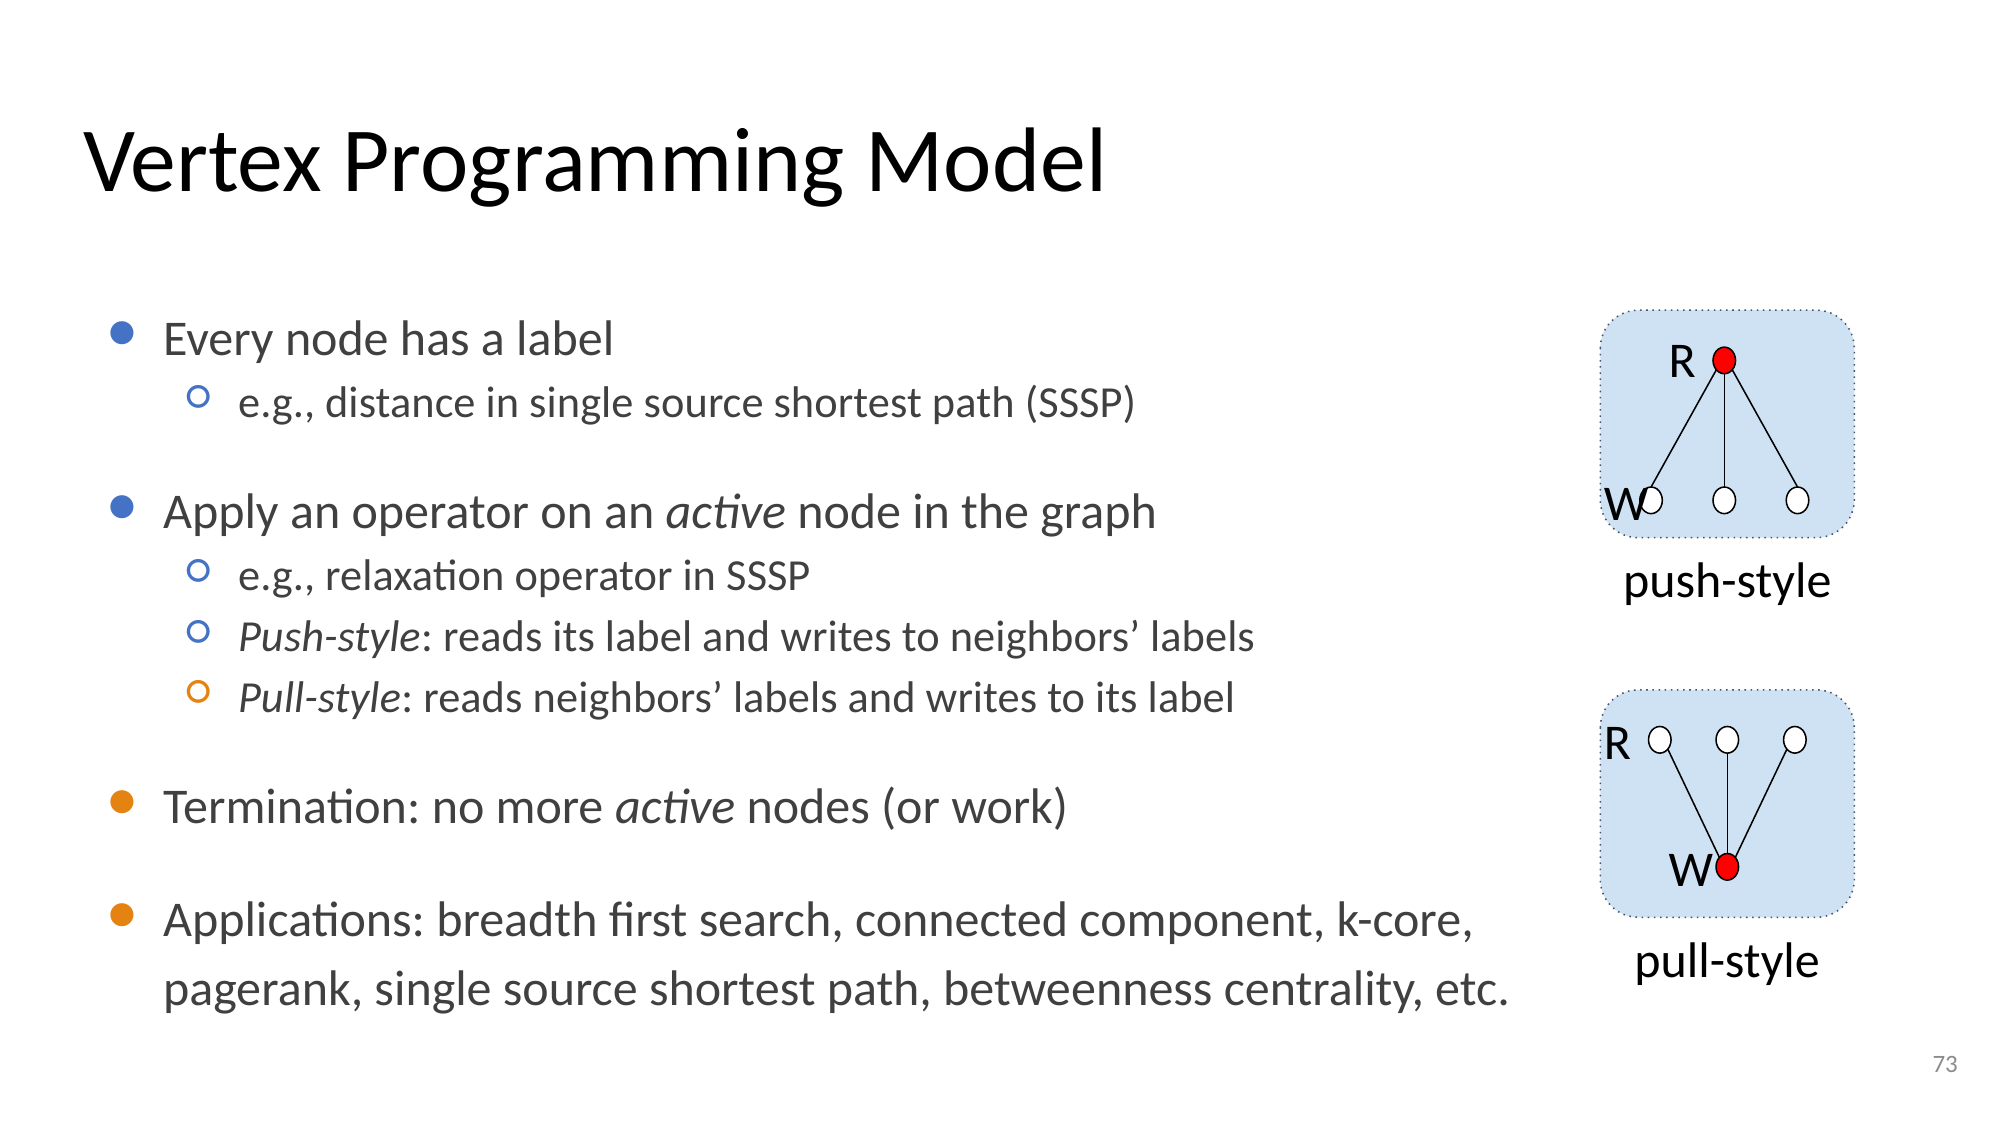

# Vertex Programming Model
Every node has a label
e.g., distance in single source shortest path (SSSP)
Apply an operator on an active node in the graph
e.g., relaxation operator in SSSP
Push-style: reads its label and writes to neighbors’ labels
Pull-style: reads neighbors’ labels and writes to its label
Termination: no more active nodes (or work)
Applications: breadth first search, connected component, k-core, pagerank, single source shortest path, betweenness centrality, etc.

R
W
push-style

R

W

pull-style
73